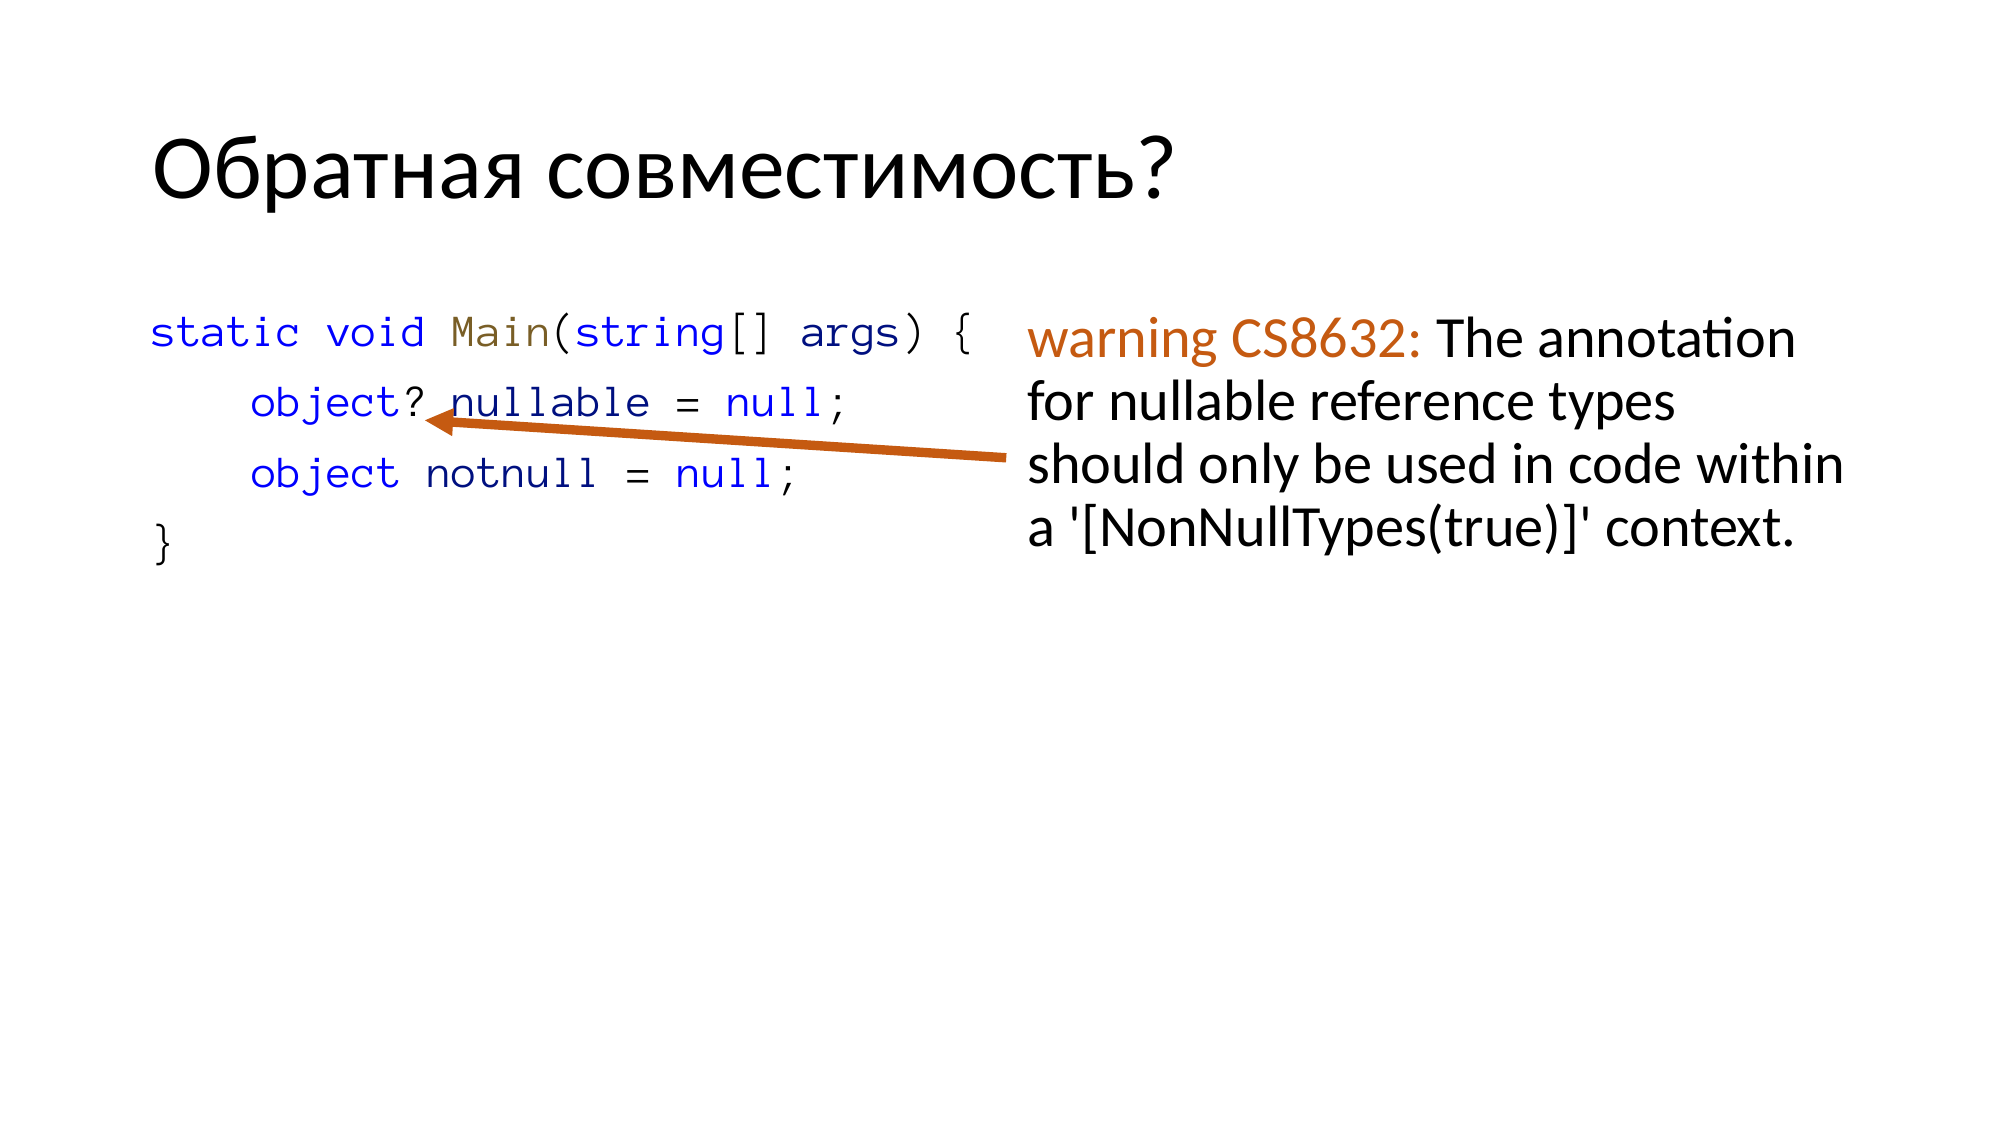

# Обратная совместимость?
static void Main(string[] args) {
    object? nullable = null;
    object notnull = null;
}

warning CS8632: The annotation for nullable reference types should only be used in code within a '[NonNullTypes(true)]' context.